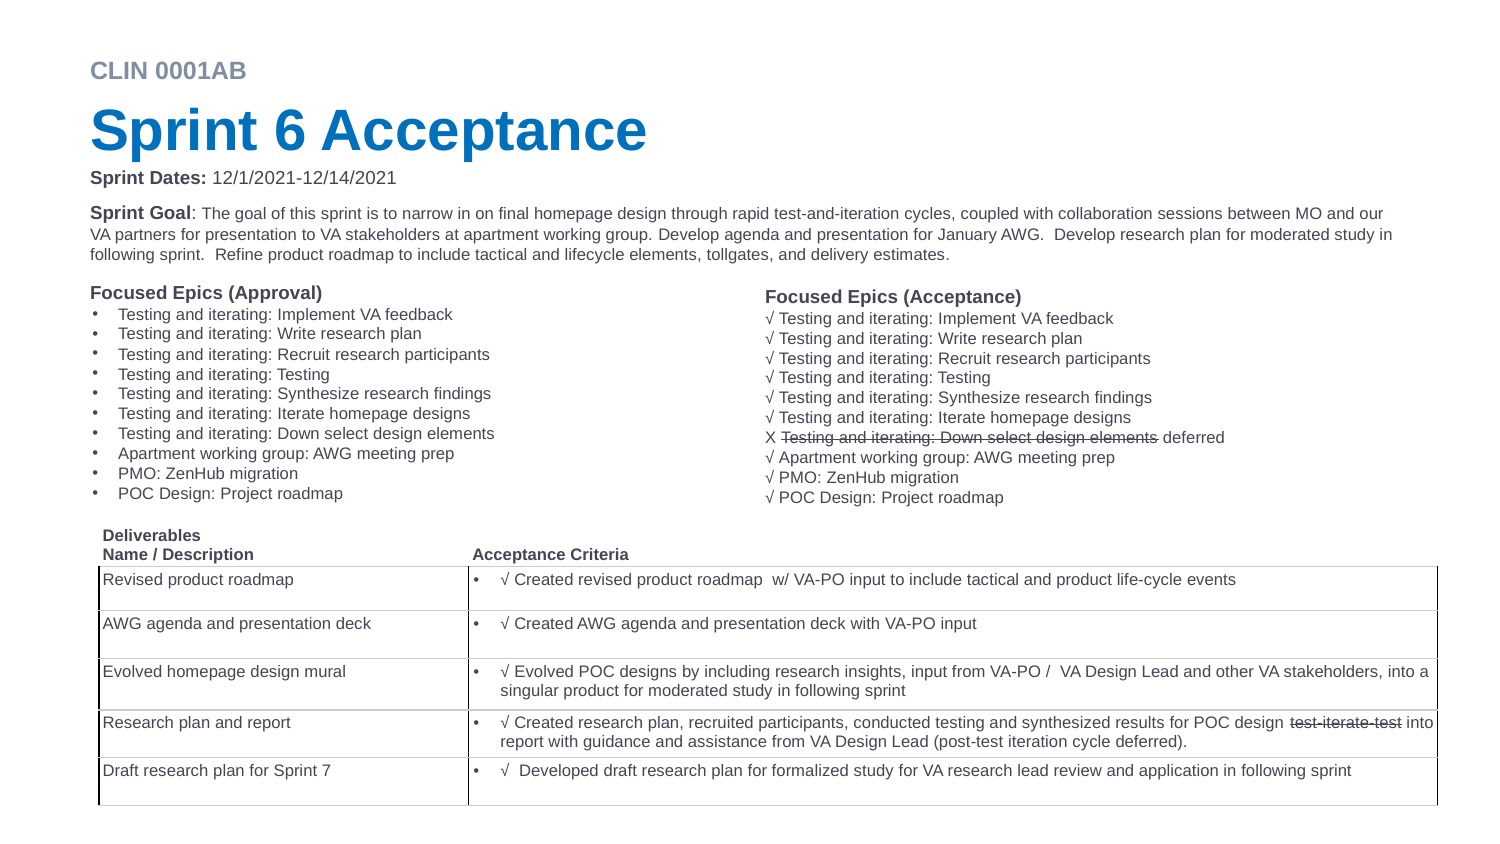

CLIN 0001AB

# Sprint 6 Acceptance
Sprint Dates: 12/1/2021-12/14/2021

Sprint Goal: The goal of this sprint is to narrow in on final homepage design through rapid test-and-iteration cycles, coupled with collaboration sessions between MO and our VA partners for presentation to VA stakeholders at apartment working group. Develop agenda and presentation for January AWG.  Develop research plan for moderated study in following sprint.  Refine product roadmap to include tactical and lifecycle elements, tollgates, and delivery estimates.

Focused Epics (Approval)
Testing and iterating: Implement VA feedback
Testing and iterating: Write research plan
Testing and iterating: Recruit research participants
Testing and iterating: Testing
Testing and iterating: Synthesize research findings
Testing and iterating: Iterate homepage designs
Testing and iterating: Down select design elements
Apartment working group: AWG meeting prep
PMO: ZenHub migration
POC Design: Project roadmap
Focused Epics (Acceptance)
√ Testing and iterating: Implement VA feedback
√ Testing and iterating: Write research plan
√ Testing and iterating: Recruit research participants
√ Testing and iterating: Testing
√ Testing and iterating: Synthesize research findings
√ Testing and iterating: Iterate homepage designs
X Testing and iterating: Down select design elements deferred
√ Apartment working group: AWG meeting prep
√ PMO: ZenHub migration
√ POC Design: Project roadmap
| Deliverables Name / Description | Acceptance Criteria |
| --- | --- |
| Revised product roadmap | √ Created revised product roadmap w/ VA-PO input to include tactical and product life-cycle events |
| AWG agenda and presentation deck | √ Created AWG agenda and presentation deck with VA-PO input |
| Evolved homepage design mural | √ Evolved POC designs by including research insights, input from VA-PO / VA Design Lead and other VA stakeholders, into a singular product for moderated study in following sprint |
| Research plan and report | √ Created research plan, recruited participants, conducted testing and synthesized results for POC design test-iterate-test into report with guidance and assistance from VA Design Lead (post-test iteration cycle deferred). |
| Draft research plan for Sprint 7 | √ Developed draft research plan for formalized study for VA research lead review and application in following sprint |